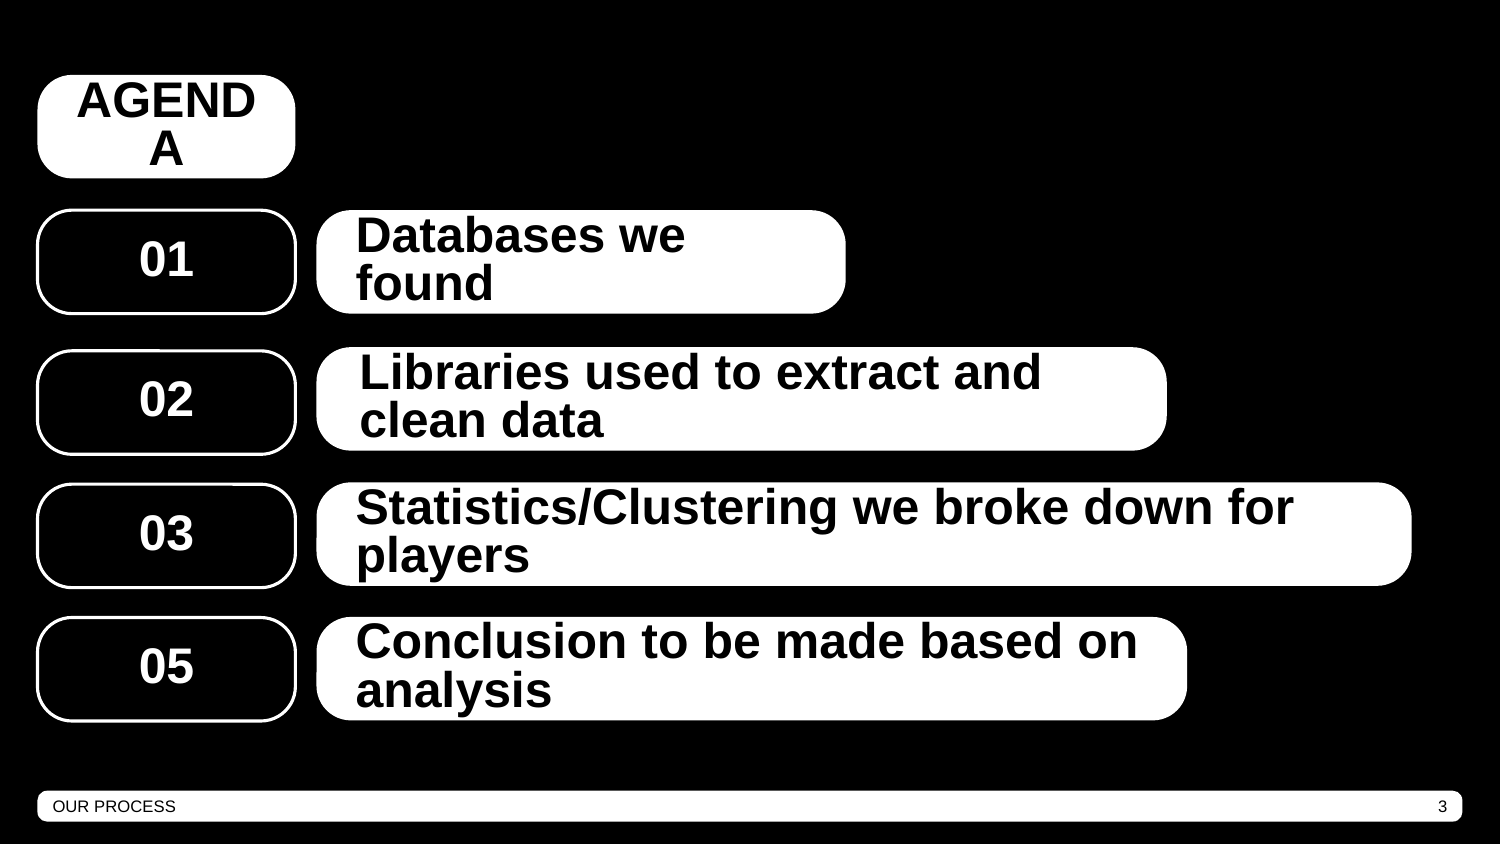

AGENDA
01
Databases we found
Libraries used to extract and clean data
02
Statistics/Clustering we broke down for players
03
Conclusion to be made based on analysis
05
OUR PROCESS